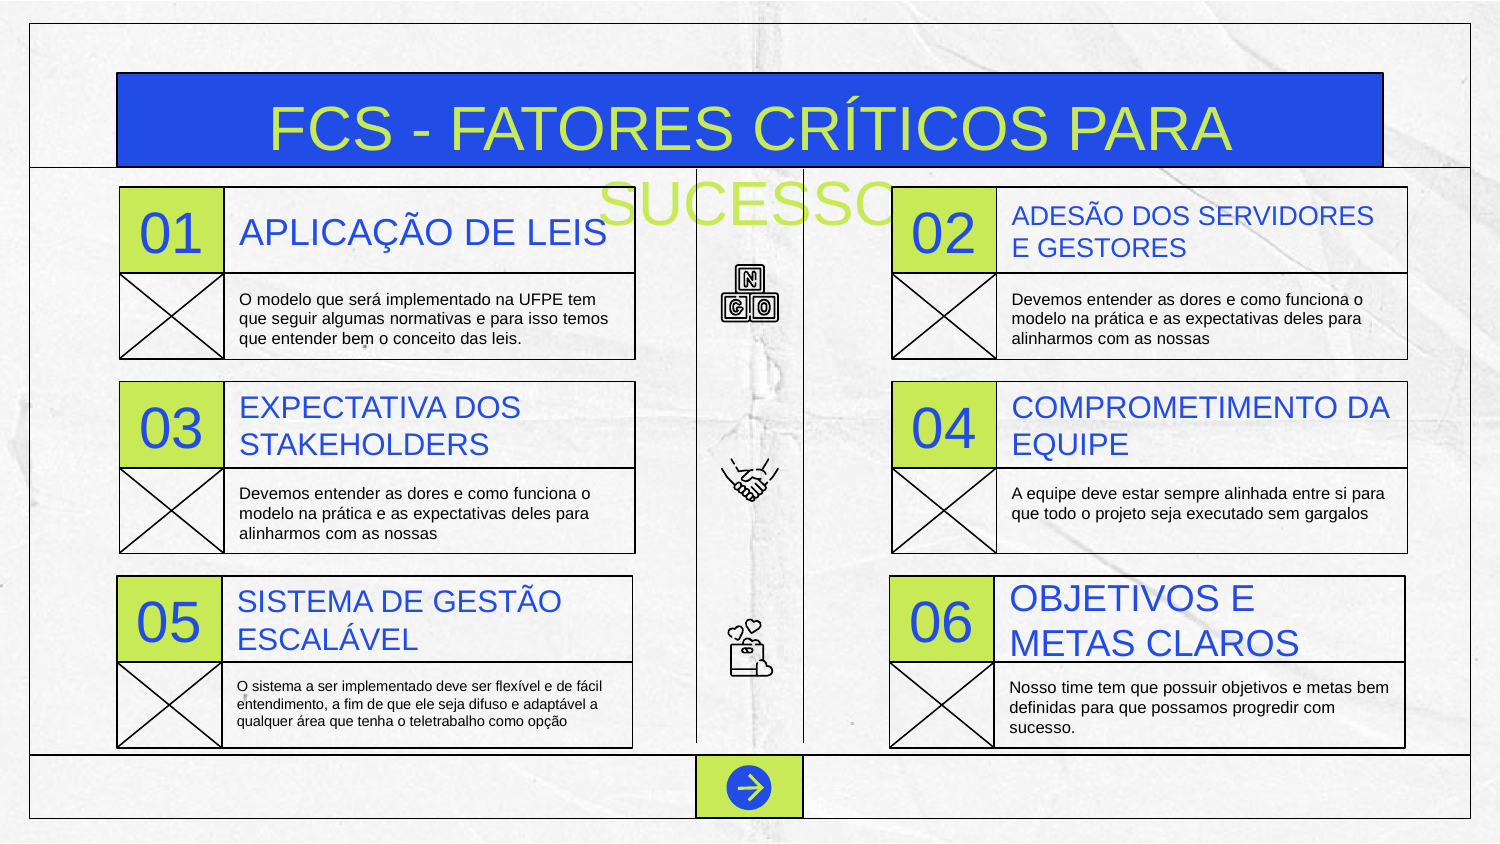

# FCS - FATORES CRÍTICOS PARA SUCESSO
01
02
APLICAÇÃO DE LEIS
ADESÃO DOS SERVIDORES E GESTORES

O modelo que será implementado na UFPE tem que seguir algumas normativas e para isso temos que entender bem o conceito das leis.
Devemos entender as dores e como funciona o modelo na prática e as expectativas deles para alinharmos com as nossas

03
04
EXPECTATIVA DOS STAKEHOLDERS
COMPROMETIMENTO DA EQUIPE

Devemos entender as dores e como funciona o modelo na prática e as expectativas deles para alinharmos com as nossas
A equipe deve estar sempre alinhada entre si para que todo o projeto seja executado sem gargalos

05
06
SISTEMA DE GESTÃO ESCALÁVEL
OBJETIVOS E METAS CLAROS

O sistema a ser implementado deve ser flexível e de fácil entendimento, a fim de que ele seja difuso e adaptável a qualquer área que tenha o teletrabalho como opção
Nosso time tem que possuir objetivos e metas bem definidas para que possamos progredir com sucesso.